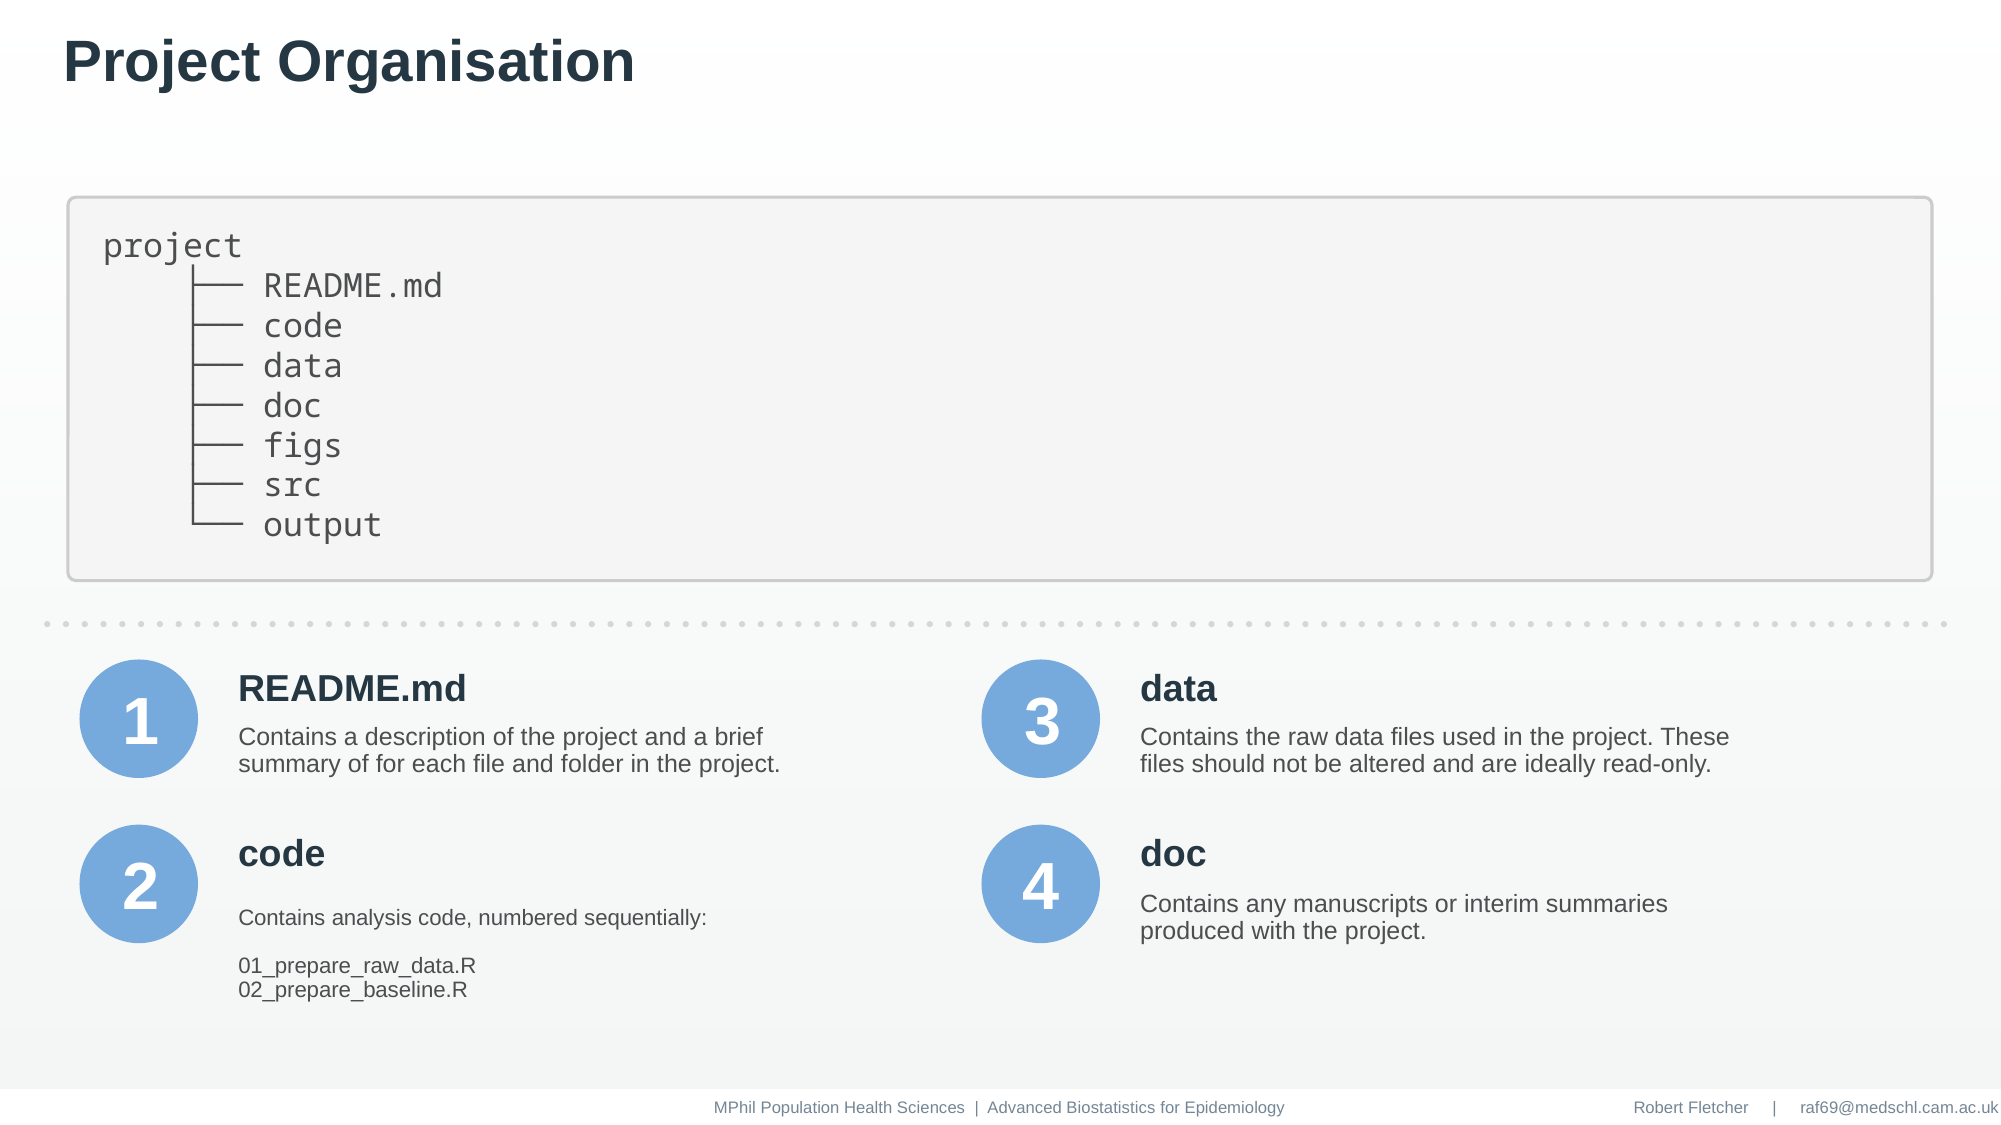

# Project Organisation

project
    ├── README.md
    ├── code
    ├── data
    ├── doc
    ├── figs
    ├── src
    └── output

README.md
data

Contains a description of the project and a brief summary of for each file and folder in the project.
Contains the raw data files used in the project. These files should not be altered and are ideally read-only.
1
3
code
doc

Contains analysis code, numbered sequentially:

01_prepare_raw_data.R
02_prepare_baseline.R

Contains any manuscripts or interim summaries produced with the project.
2
4
MPhil Population Health Sciences  |  Advanced Biostatistics for Epidemiology
Robert Fletcher     |     raf69@medschl.cam.ac.uk